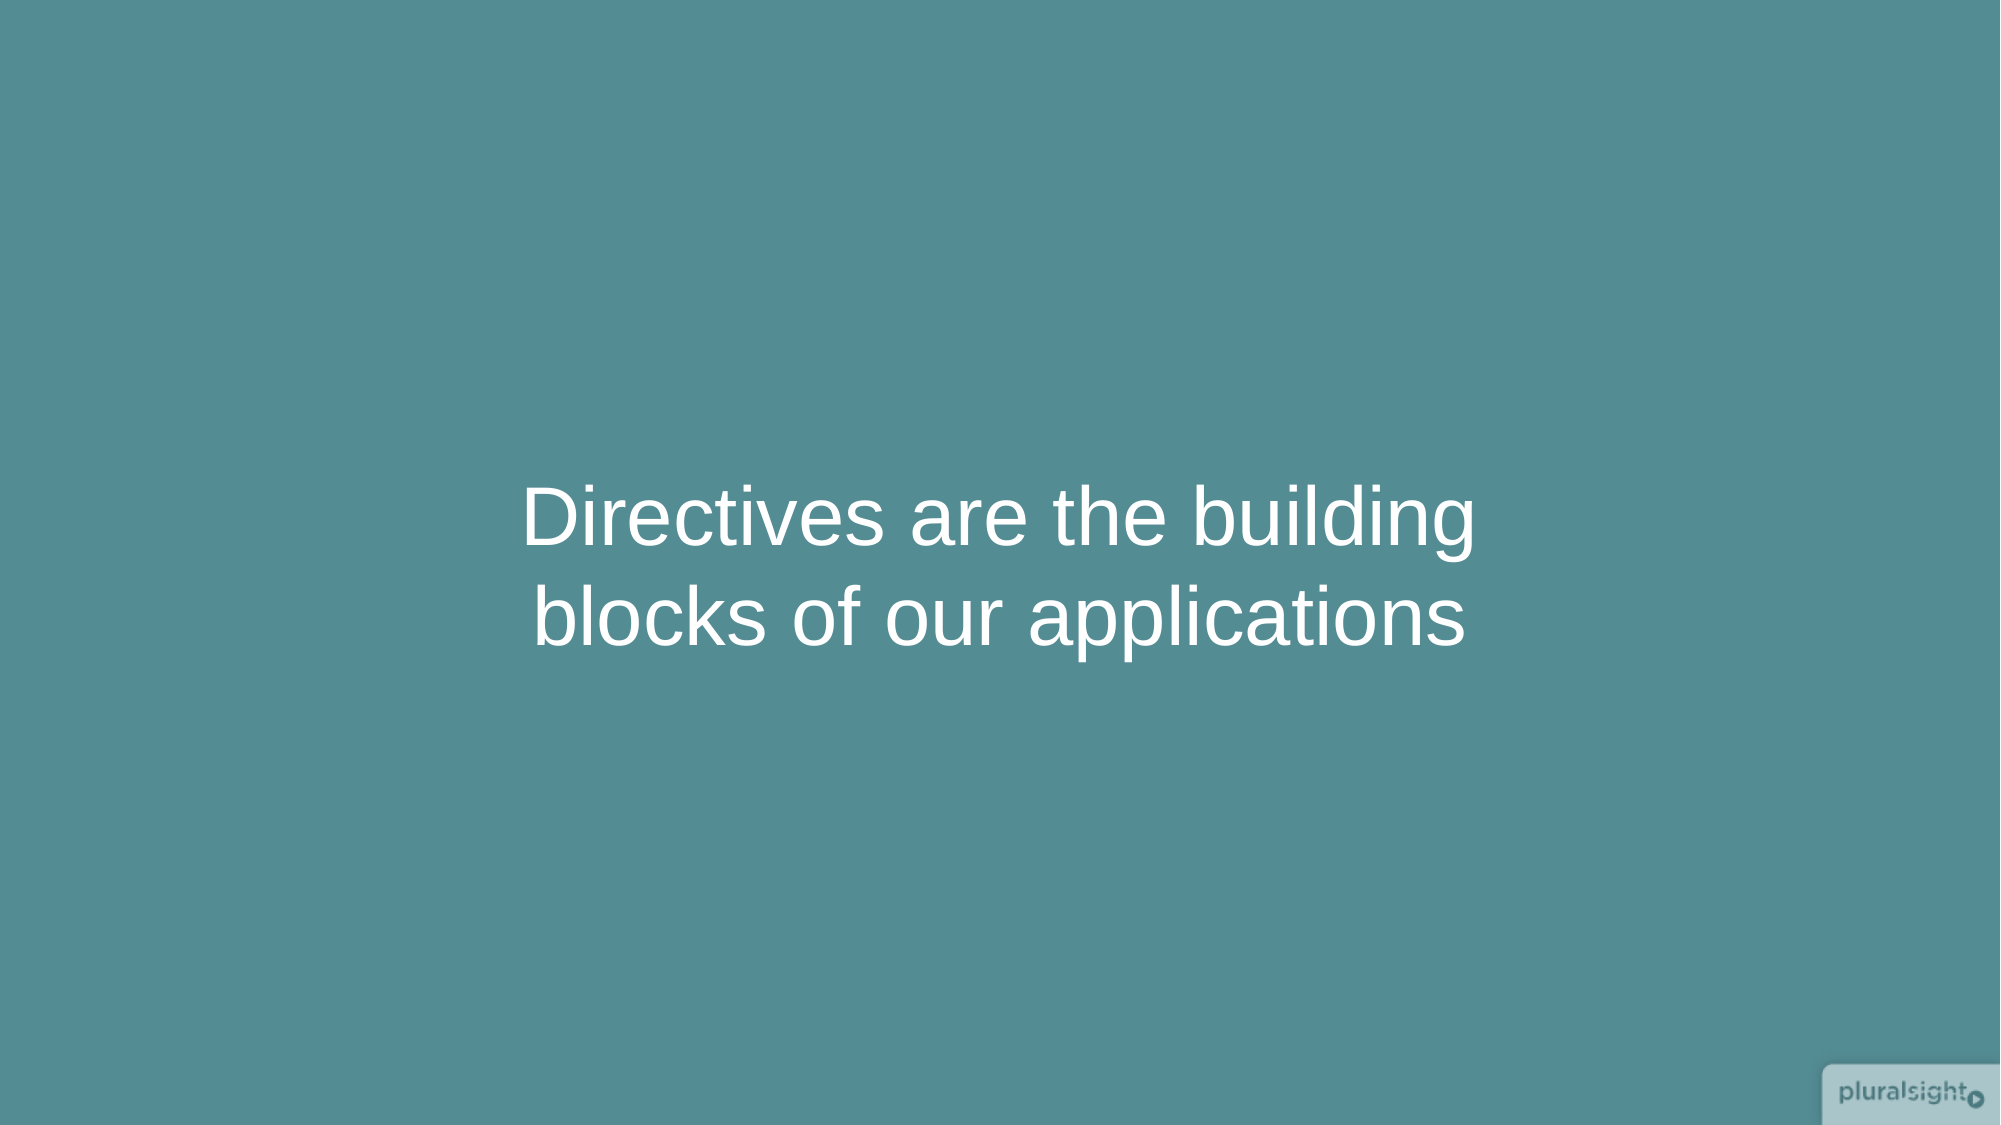

Directives are the building blocks of our applications